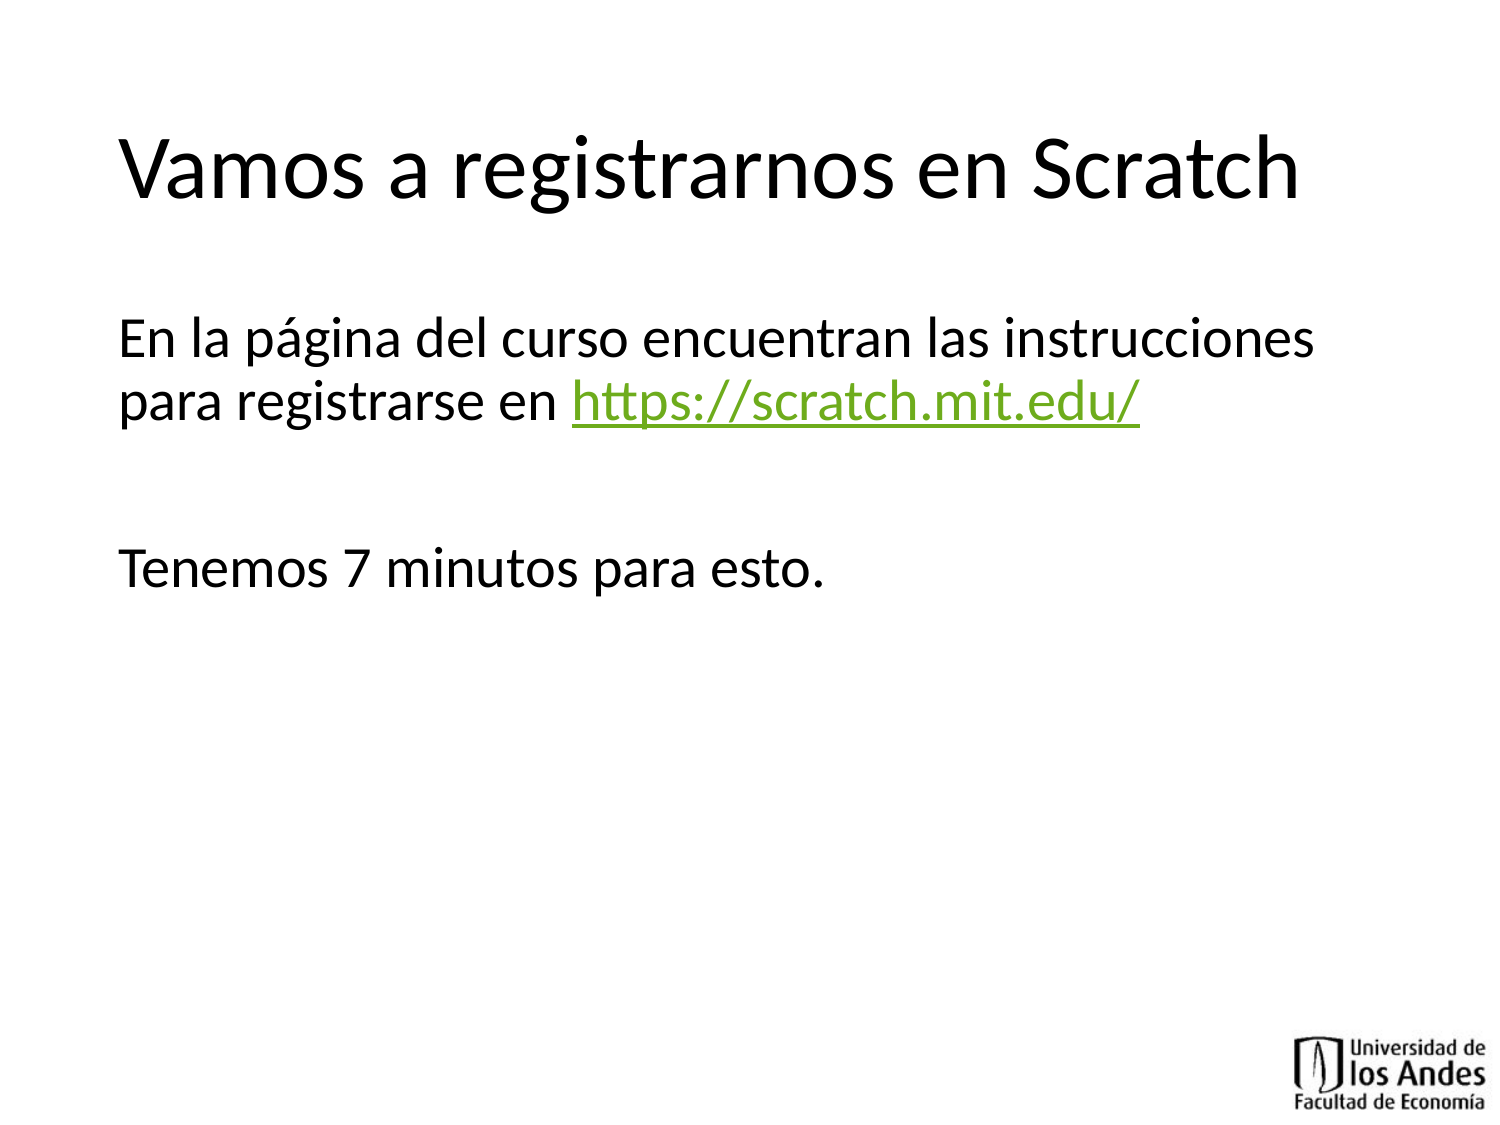

# Vamos a registrarnos en Scratch
En la página del curso encuentran las instrucciones para registrarse en https://scratch.mit.edu/

Tenemos 7 minutos para esto.